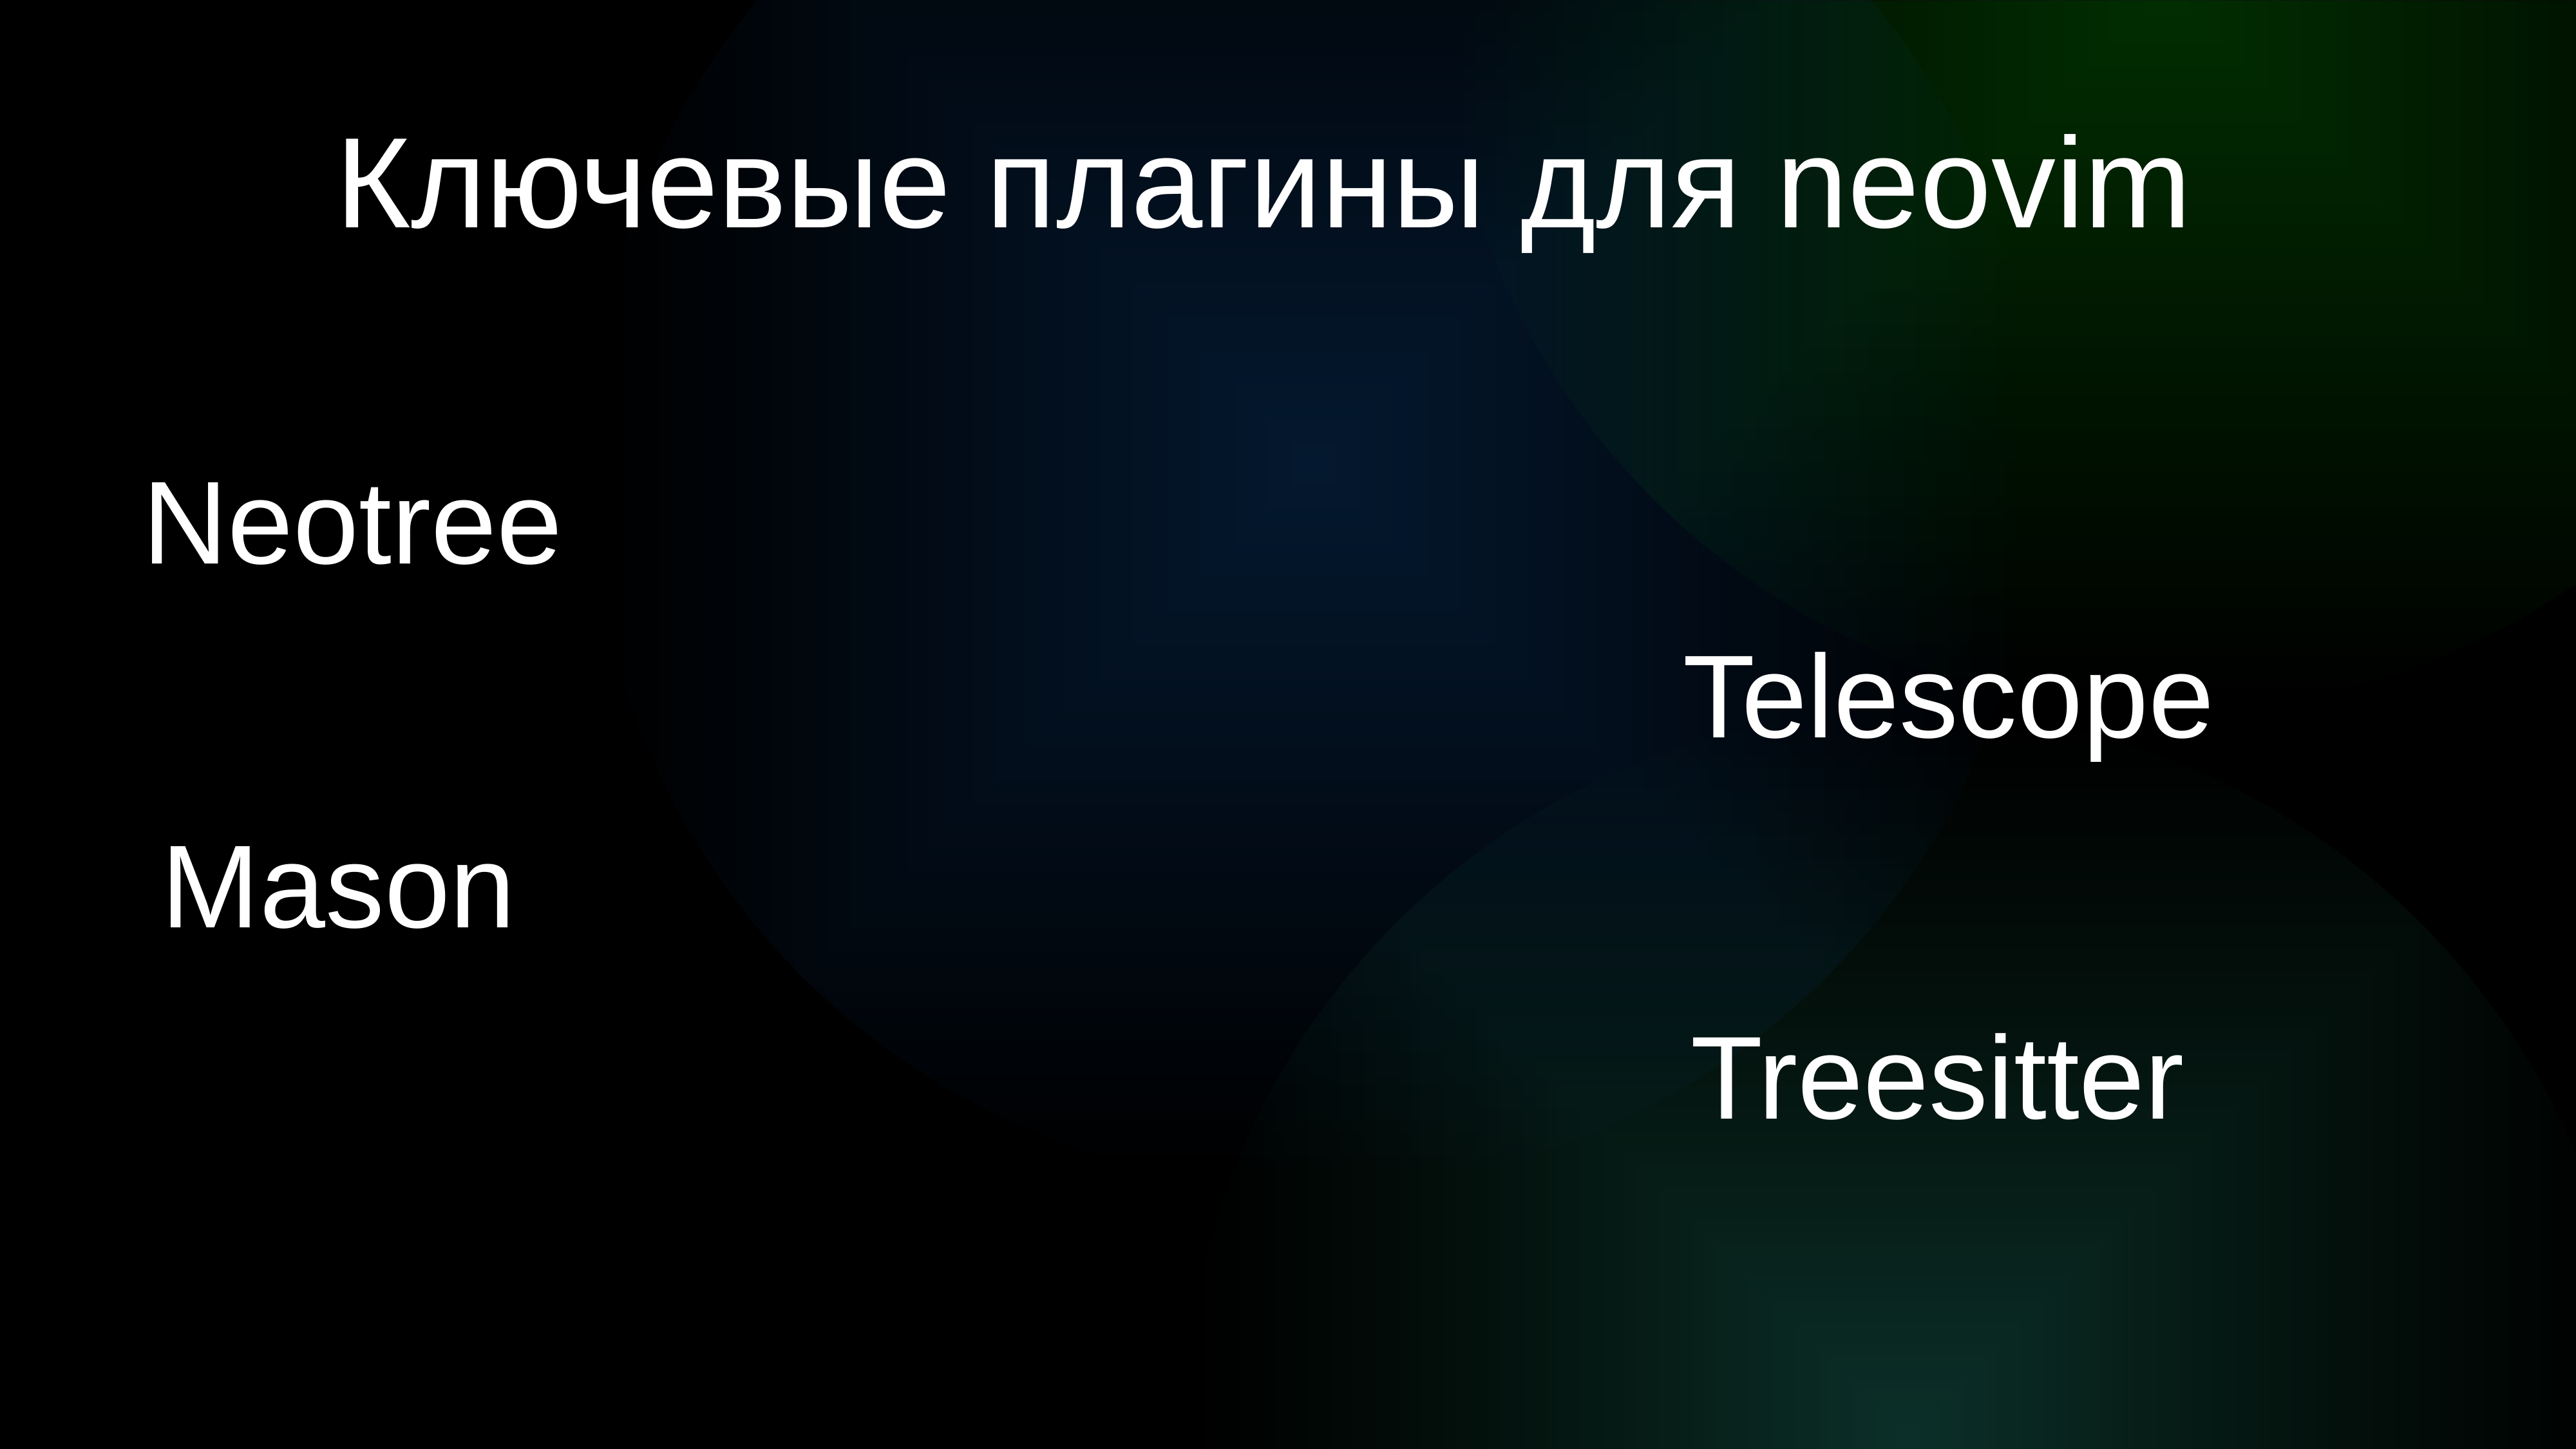

Ключевые плагины для neovim
Neotree
Telescope
Mason
Treesitter